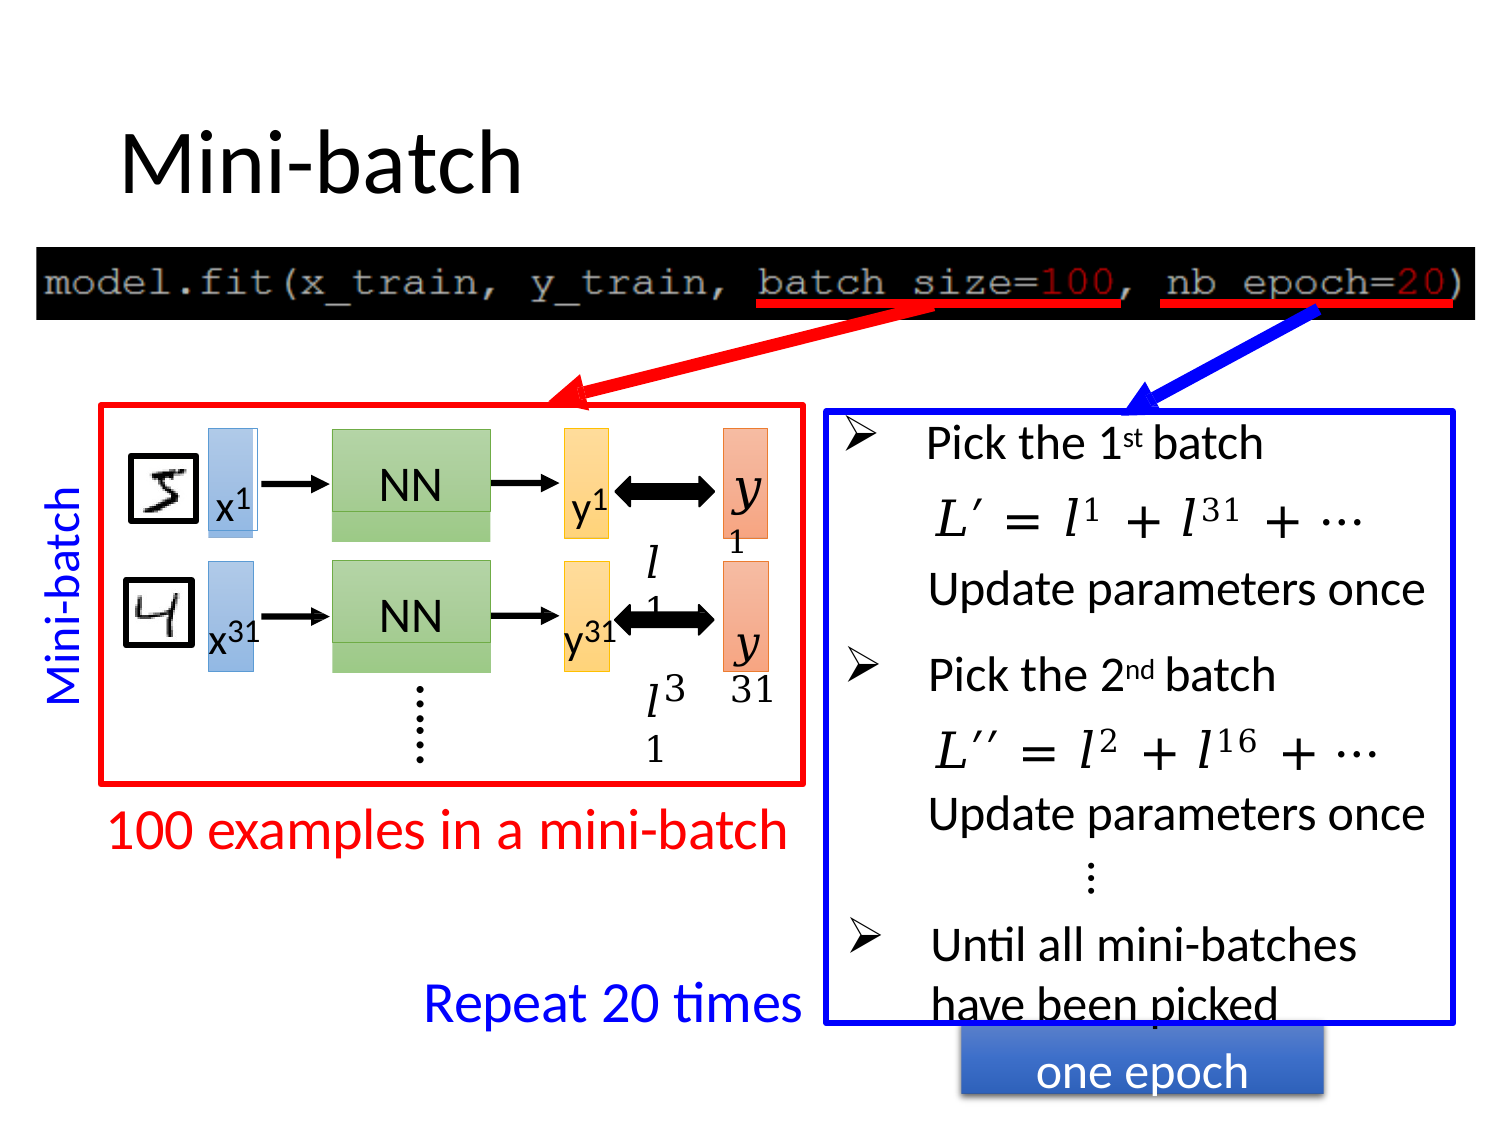

# Mini-batch

Pick the 1st batch
𝐿′ = 𝑙1  + 𝑙31  + ⋯
Update parameters once
Pick the 2nd batch
𝐿′′ = 𝑙2  + 𝑙16  + ⋯
Update parameters once

Until all mini-batches
have been picked
one epoch

x1

NN
y1
𝑦  1

Mini-batch
𝑙1

NN

𝑦  31
x31
y31

𝑙31
……
100 examples in a mini-batch

Repeat 20 times
…